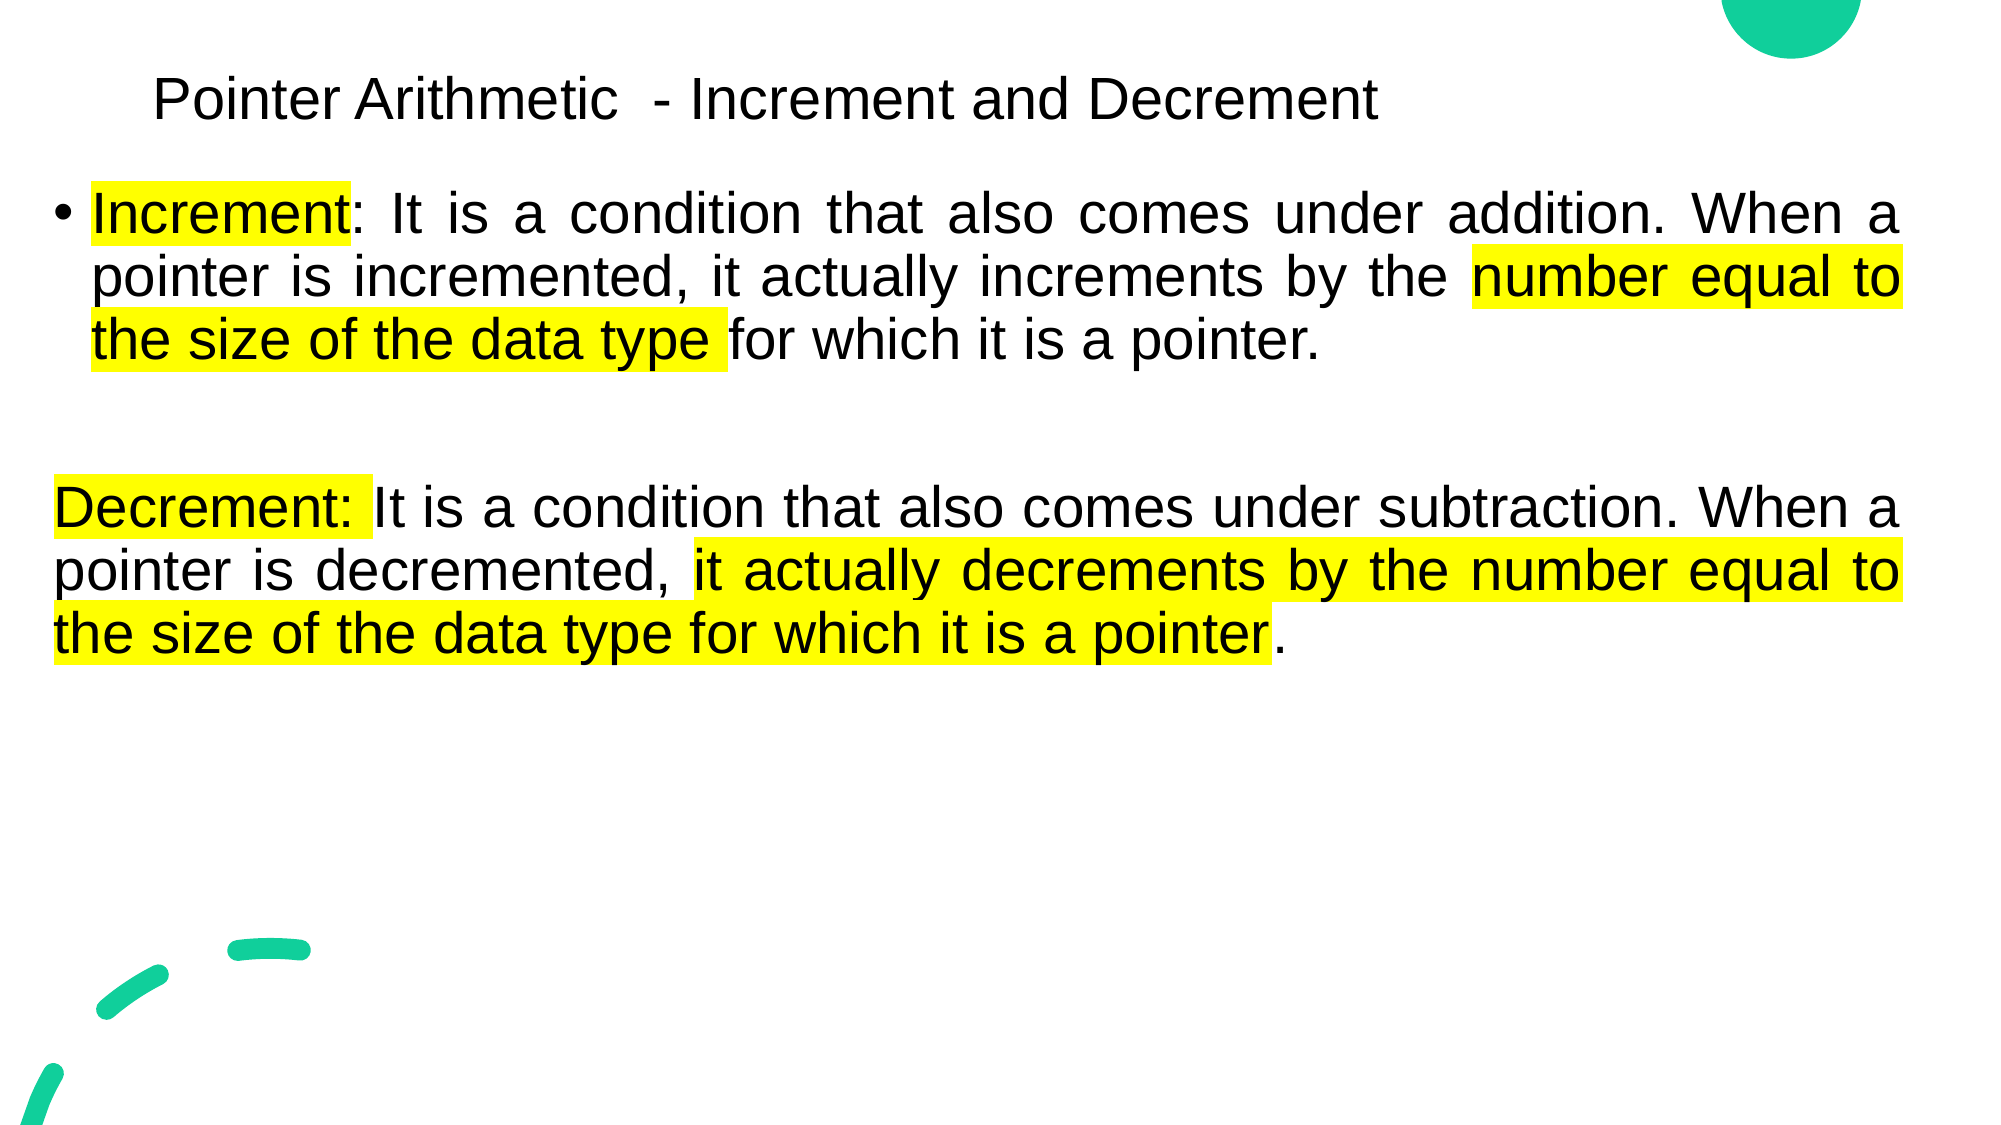

# Pointer Arithmetic  - Increment and Decrement
Increment: It is a condition that also comes under addition. When a pointer is incremented, it actually increments by the number equal to the size of the data type for which it is a pointer.

Decrement: It is a condition that also comes under subtraction. When a pointer is decremented, it actually decrements by the number equal to the size of the data type for which it is a pointer.